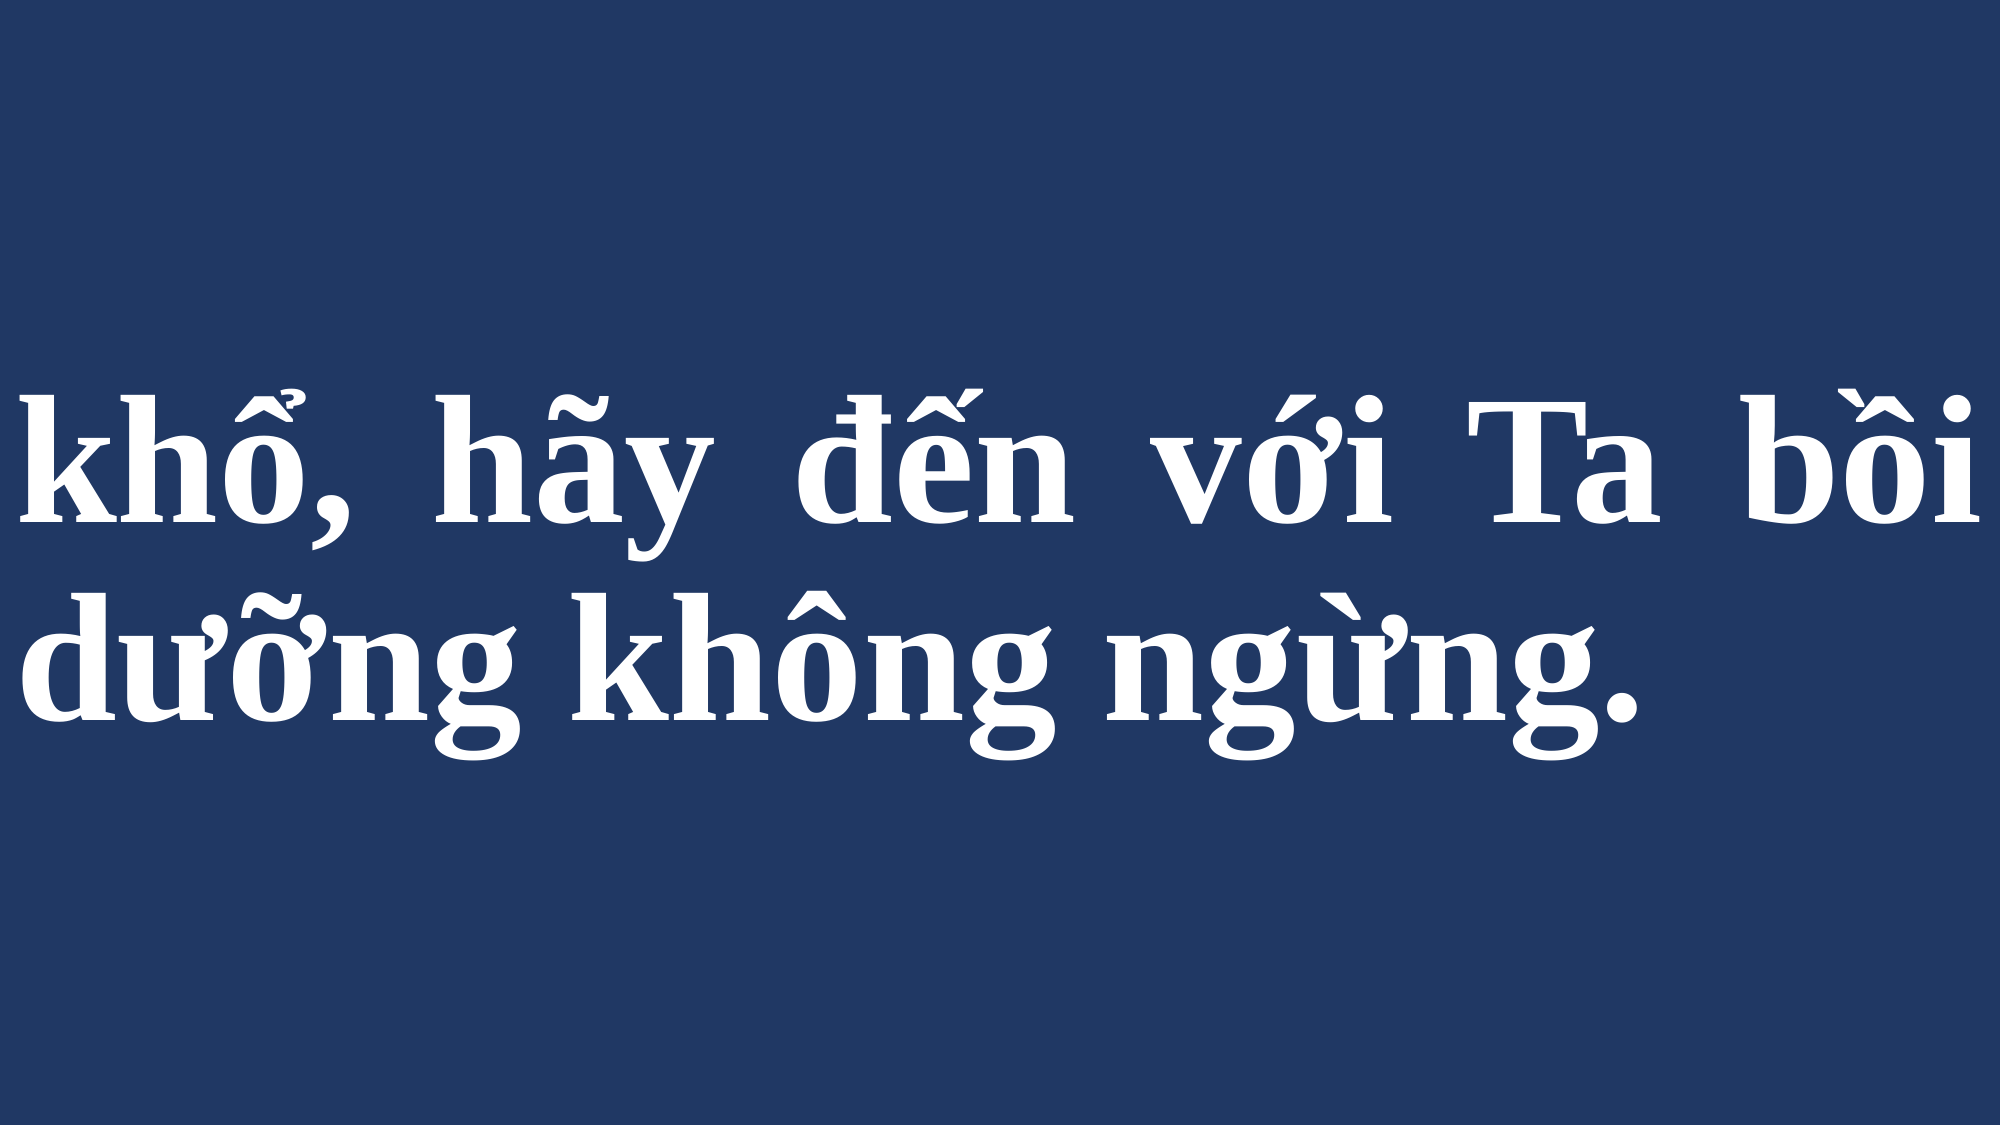

# khổ, hãy đến với Ta bồi dưỡng không ngừng.